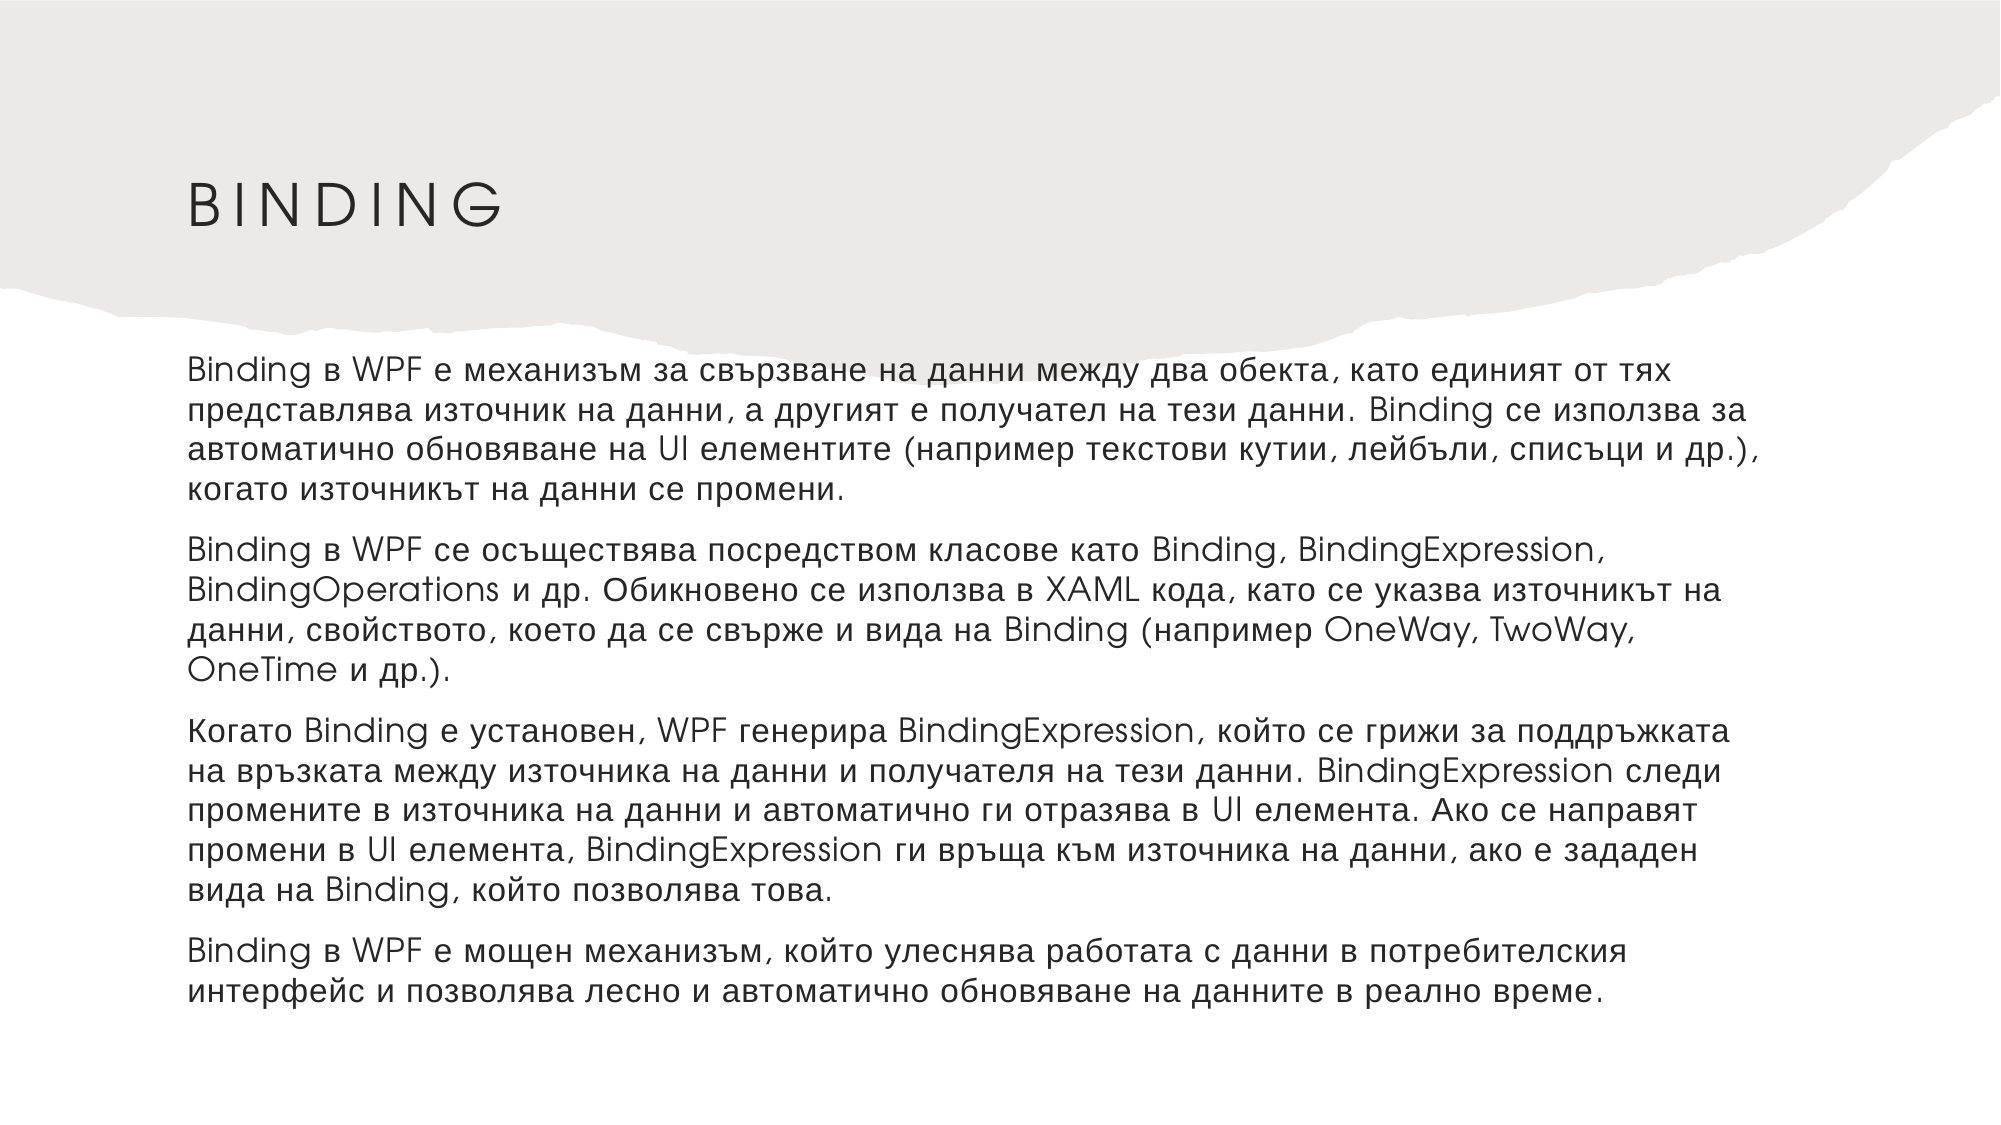

# Binding
Binding в WPF е механизъм за свързване на данни между два обекта, като единият от тях представлява източник на данни, а другият е получател на тези данни. Binding се използва за автоматично обновяване на UI елементите (например текстови кутии, лейбъли, списъци и др.), когато източникът на данни се промени.
Binding в WPF се осъществява посредством класове като Binding, BindingExpression, BindingOperations и др. Обикновено се използва в XAML кода, като се указва източникът на данни, свойството, което да се свърже и вида на Binding (например OneWay, TwoWay, OneTime и др.).
Когато Binding е установен, WPF генерира BindingExpression, който се грижи за поддръжката на връзката между източника на данни и получателя на тези данни. BindingExpression следи промените в източника на данни и автоматично ги отразява в UI елемента. Ако се направят промени в UI елемента, BindingExpression ги връща към източника на данни, ако е зададен вида на Binding, който позволява това.
Binding в WPF е мощен механизъм, който улеснява работата с данни в потребителския интерфейс и позволява лесно и автоматично обновяване на данните в реално време.